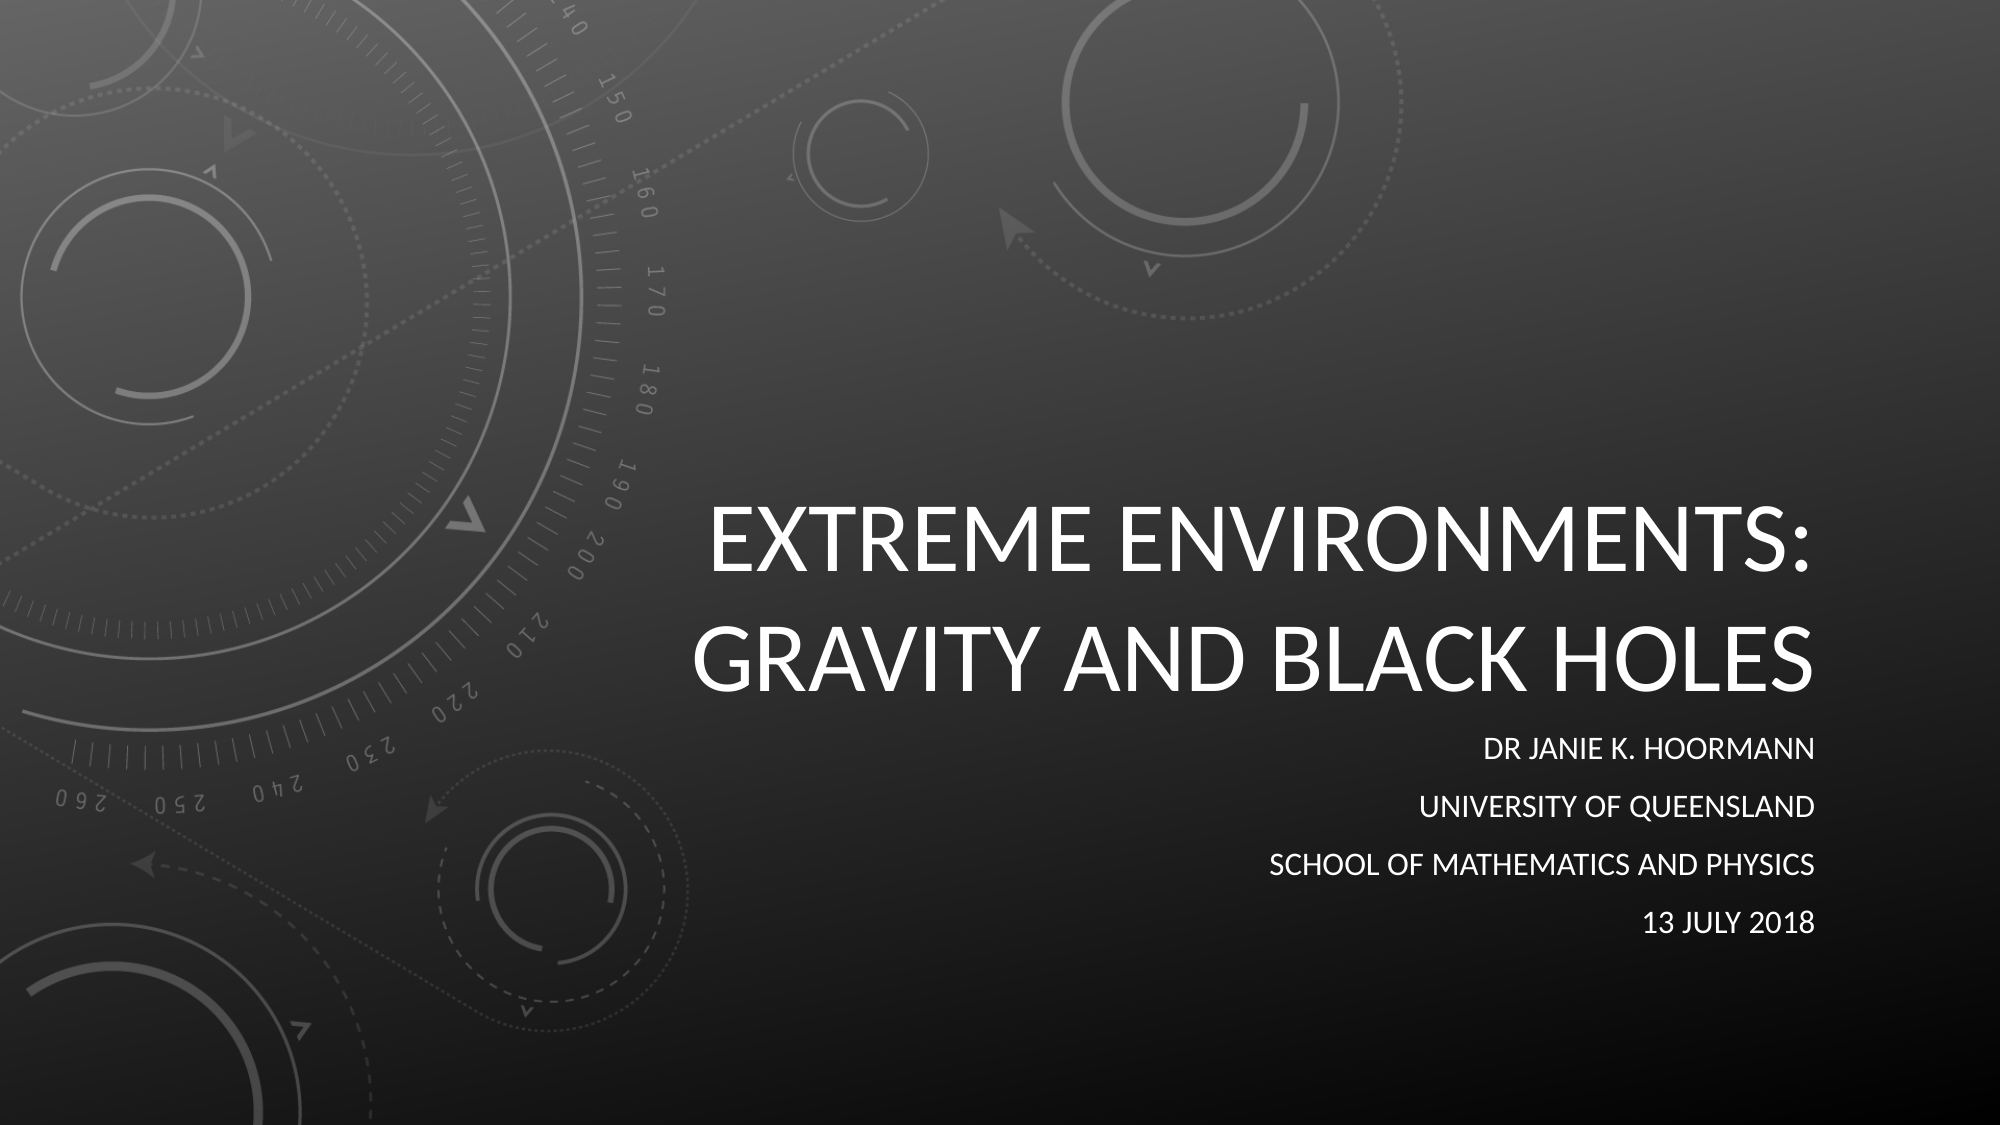

# Extreme Environments: Gravity and Black Holes
Dr Janie K. Hoormann
University of Queensland
School of Mathematics and Physics
13 July 2018